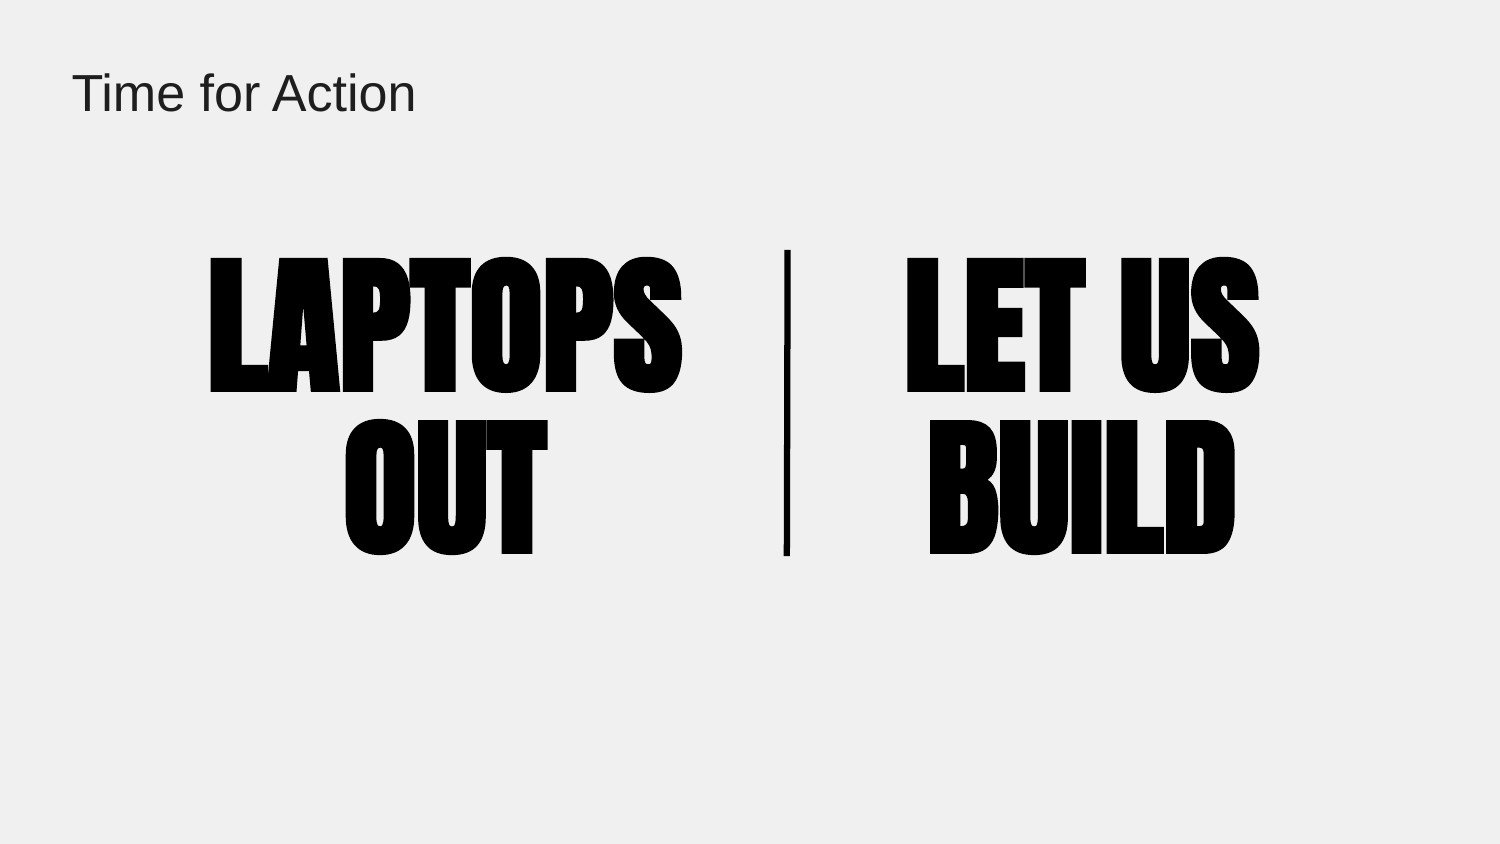

Time for Action
LET US BUILD
LAPTOPS OUT